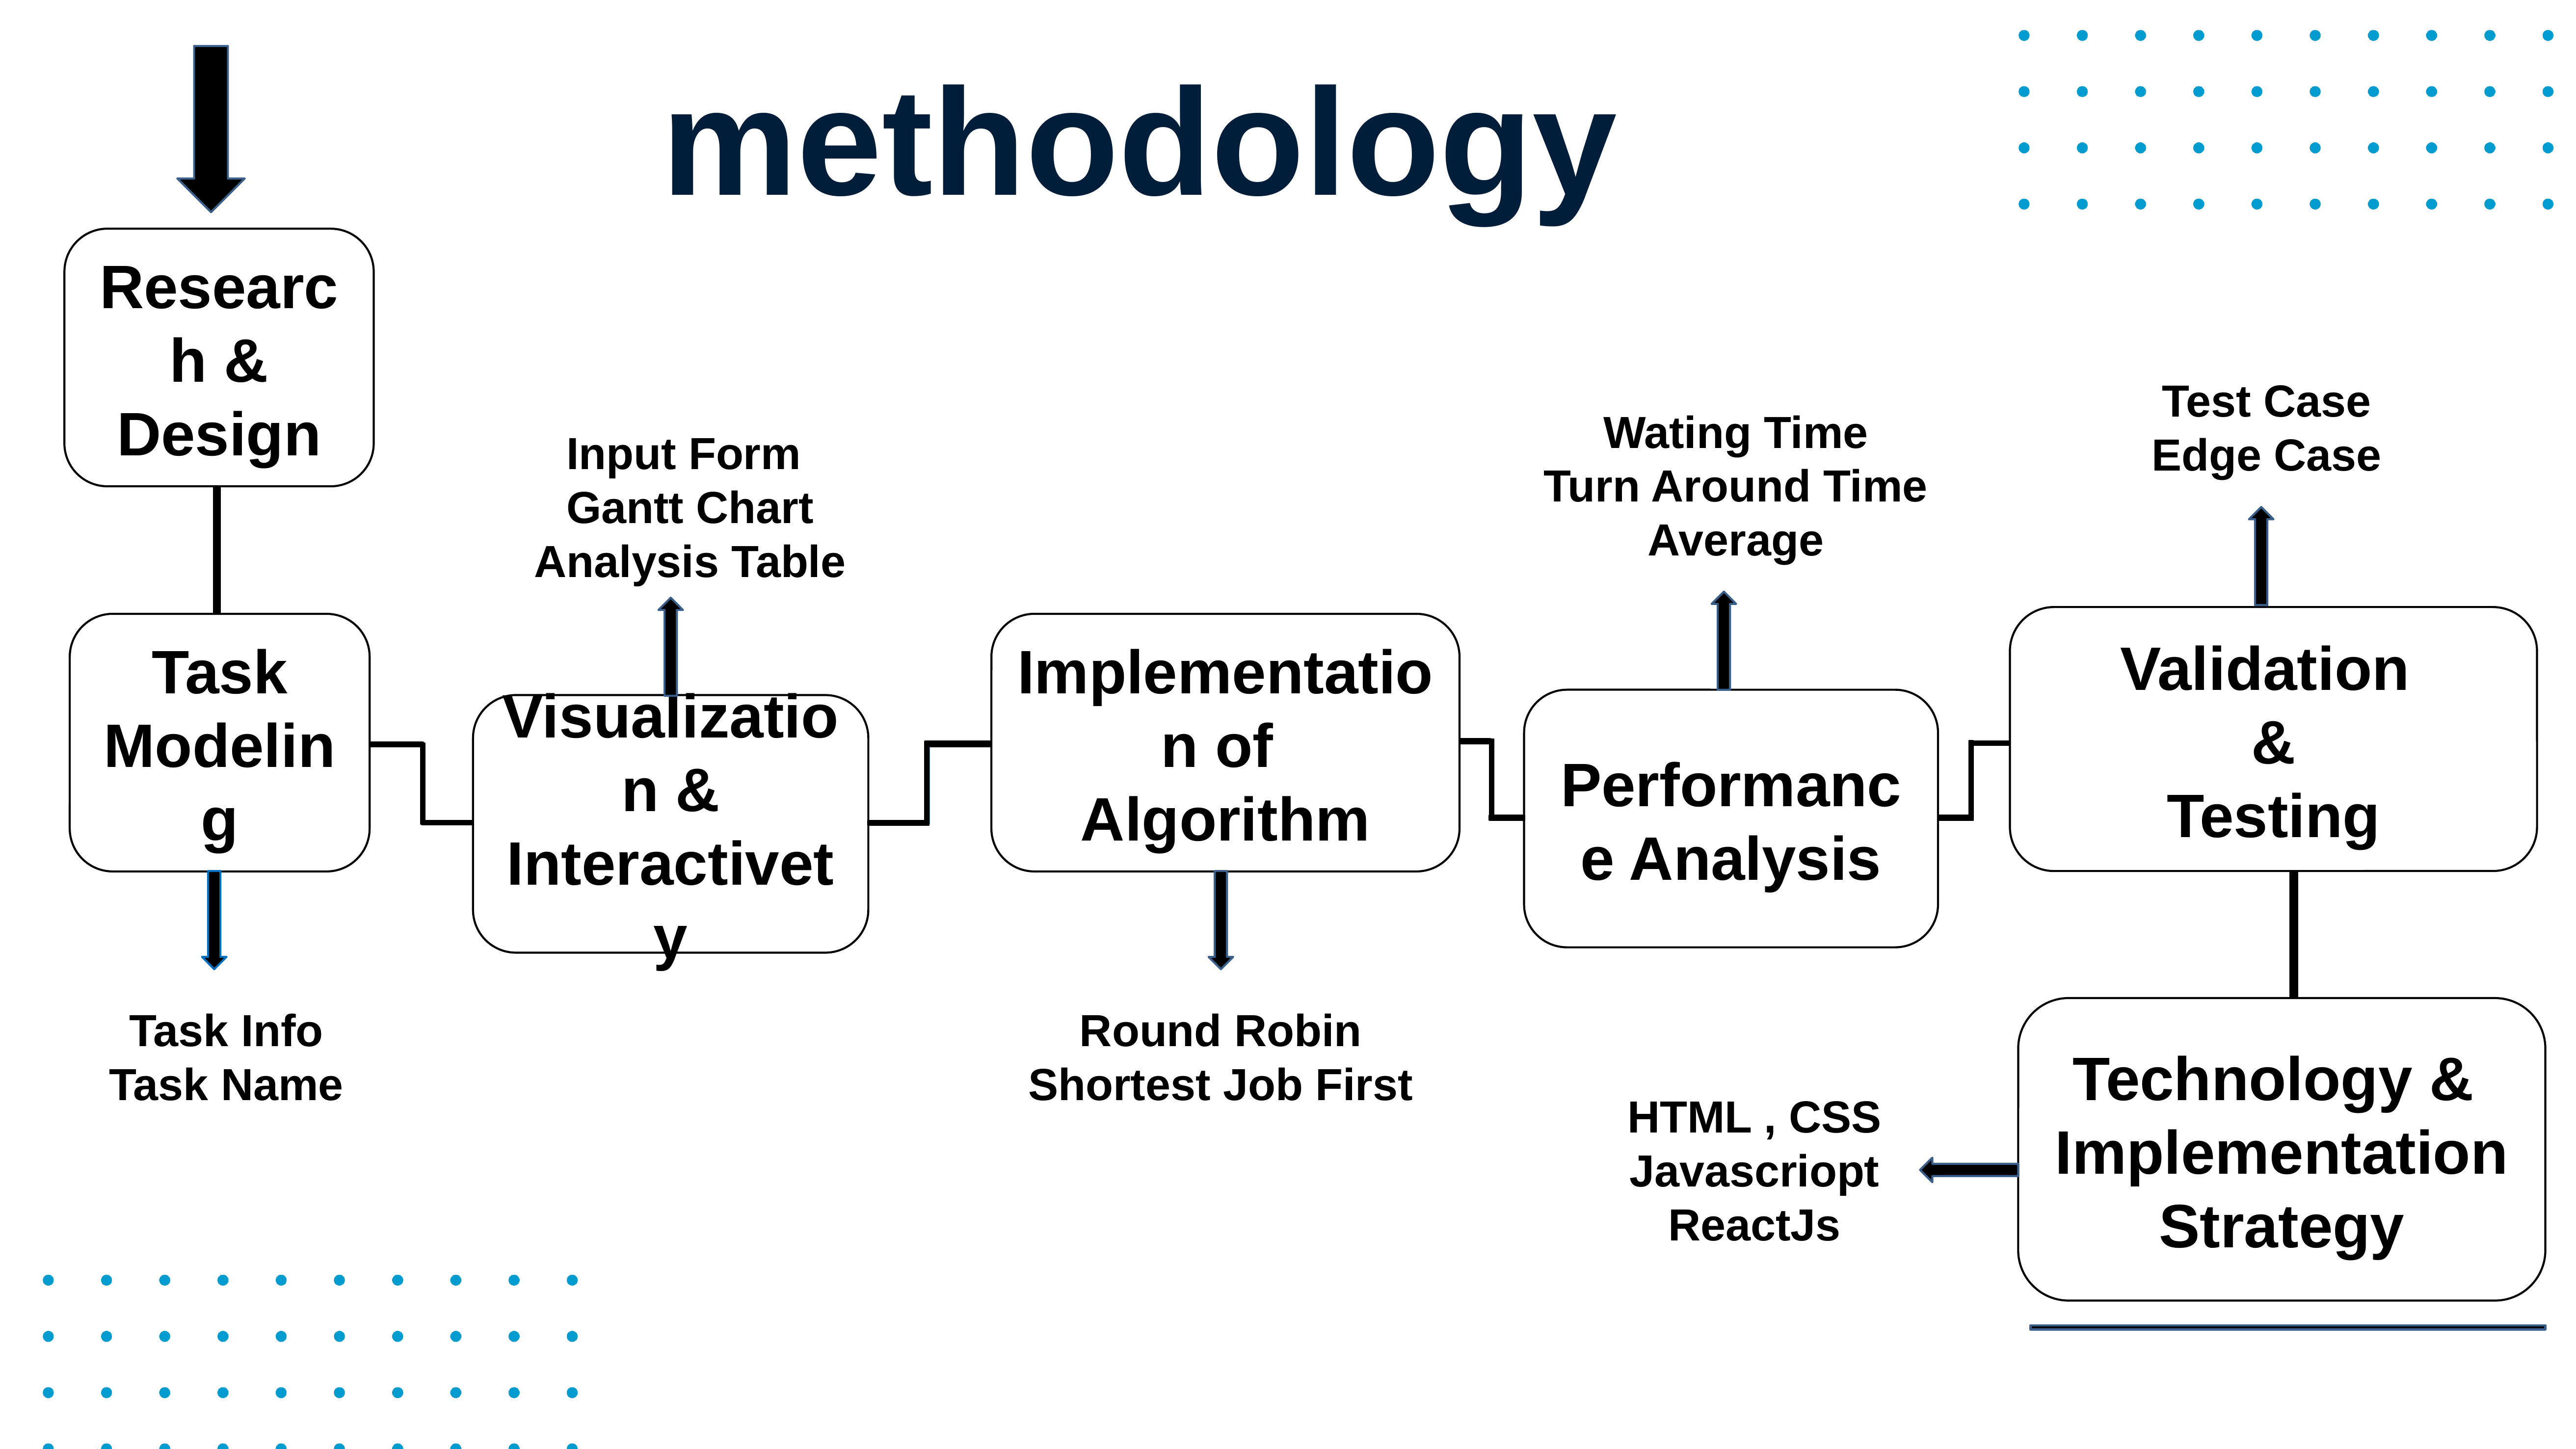

methodology

Research &
Design
Test Case
Edge Case
Wating Time
Turn Around Time
Average
Input Form
Gantt Chart
Analysis Table

Validation
&
Testing
Task
Modeling
Implementation of
Algorithm
Performance Analysis
Visualization &
Interactivety

Task Info
Task Name
Round Robin
Shortest Job First
Technology &
Implementation
Strategy
HTML , CSS
Javascriopt
ReactJs